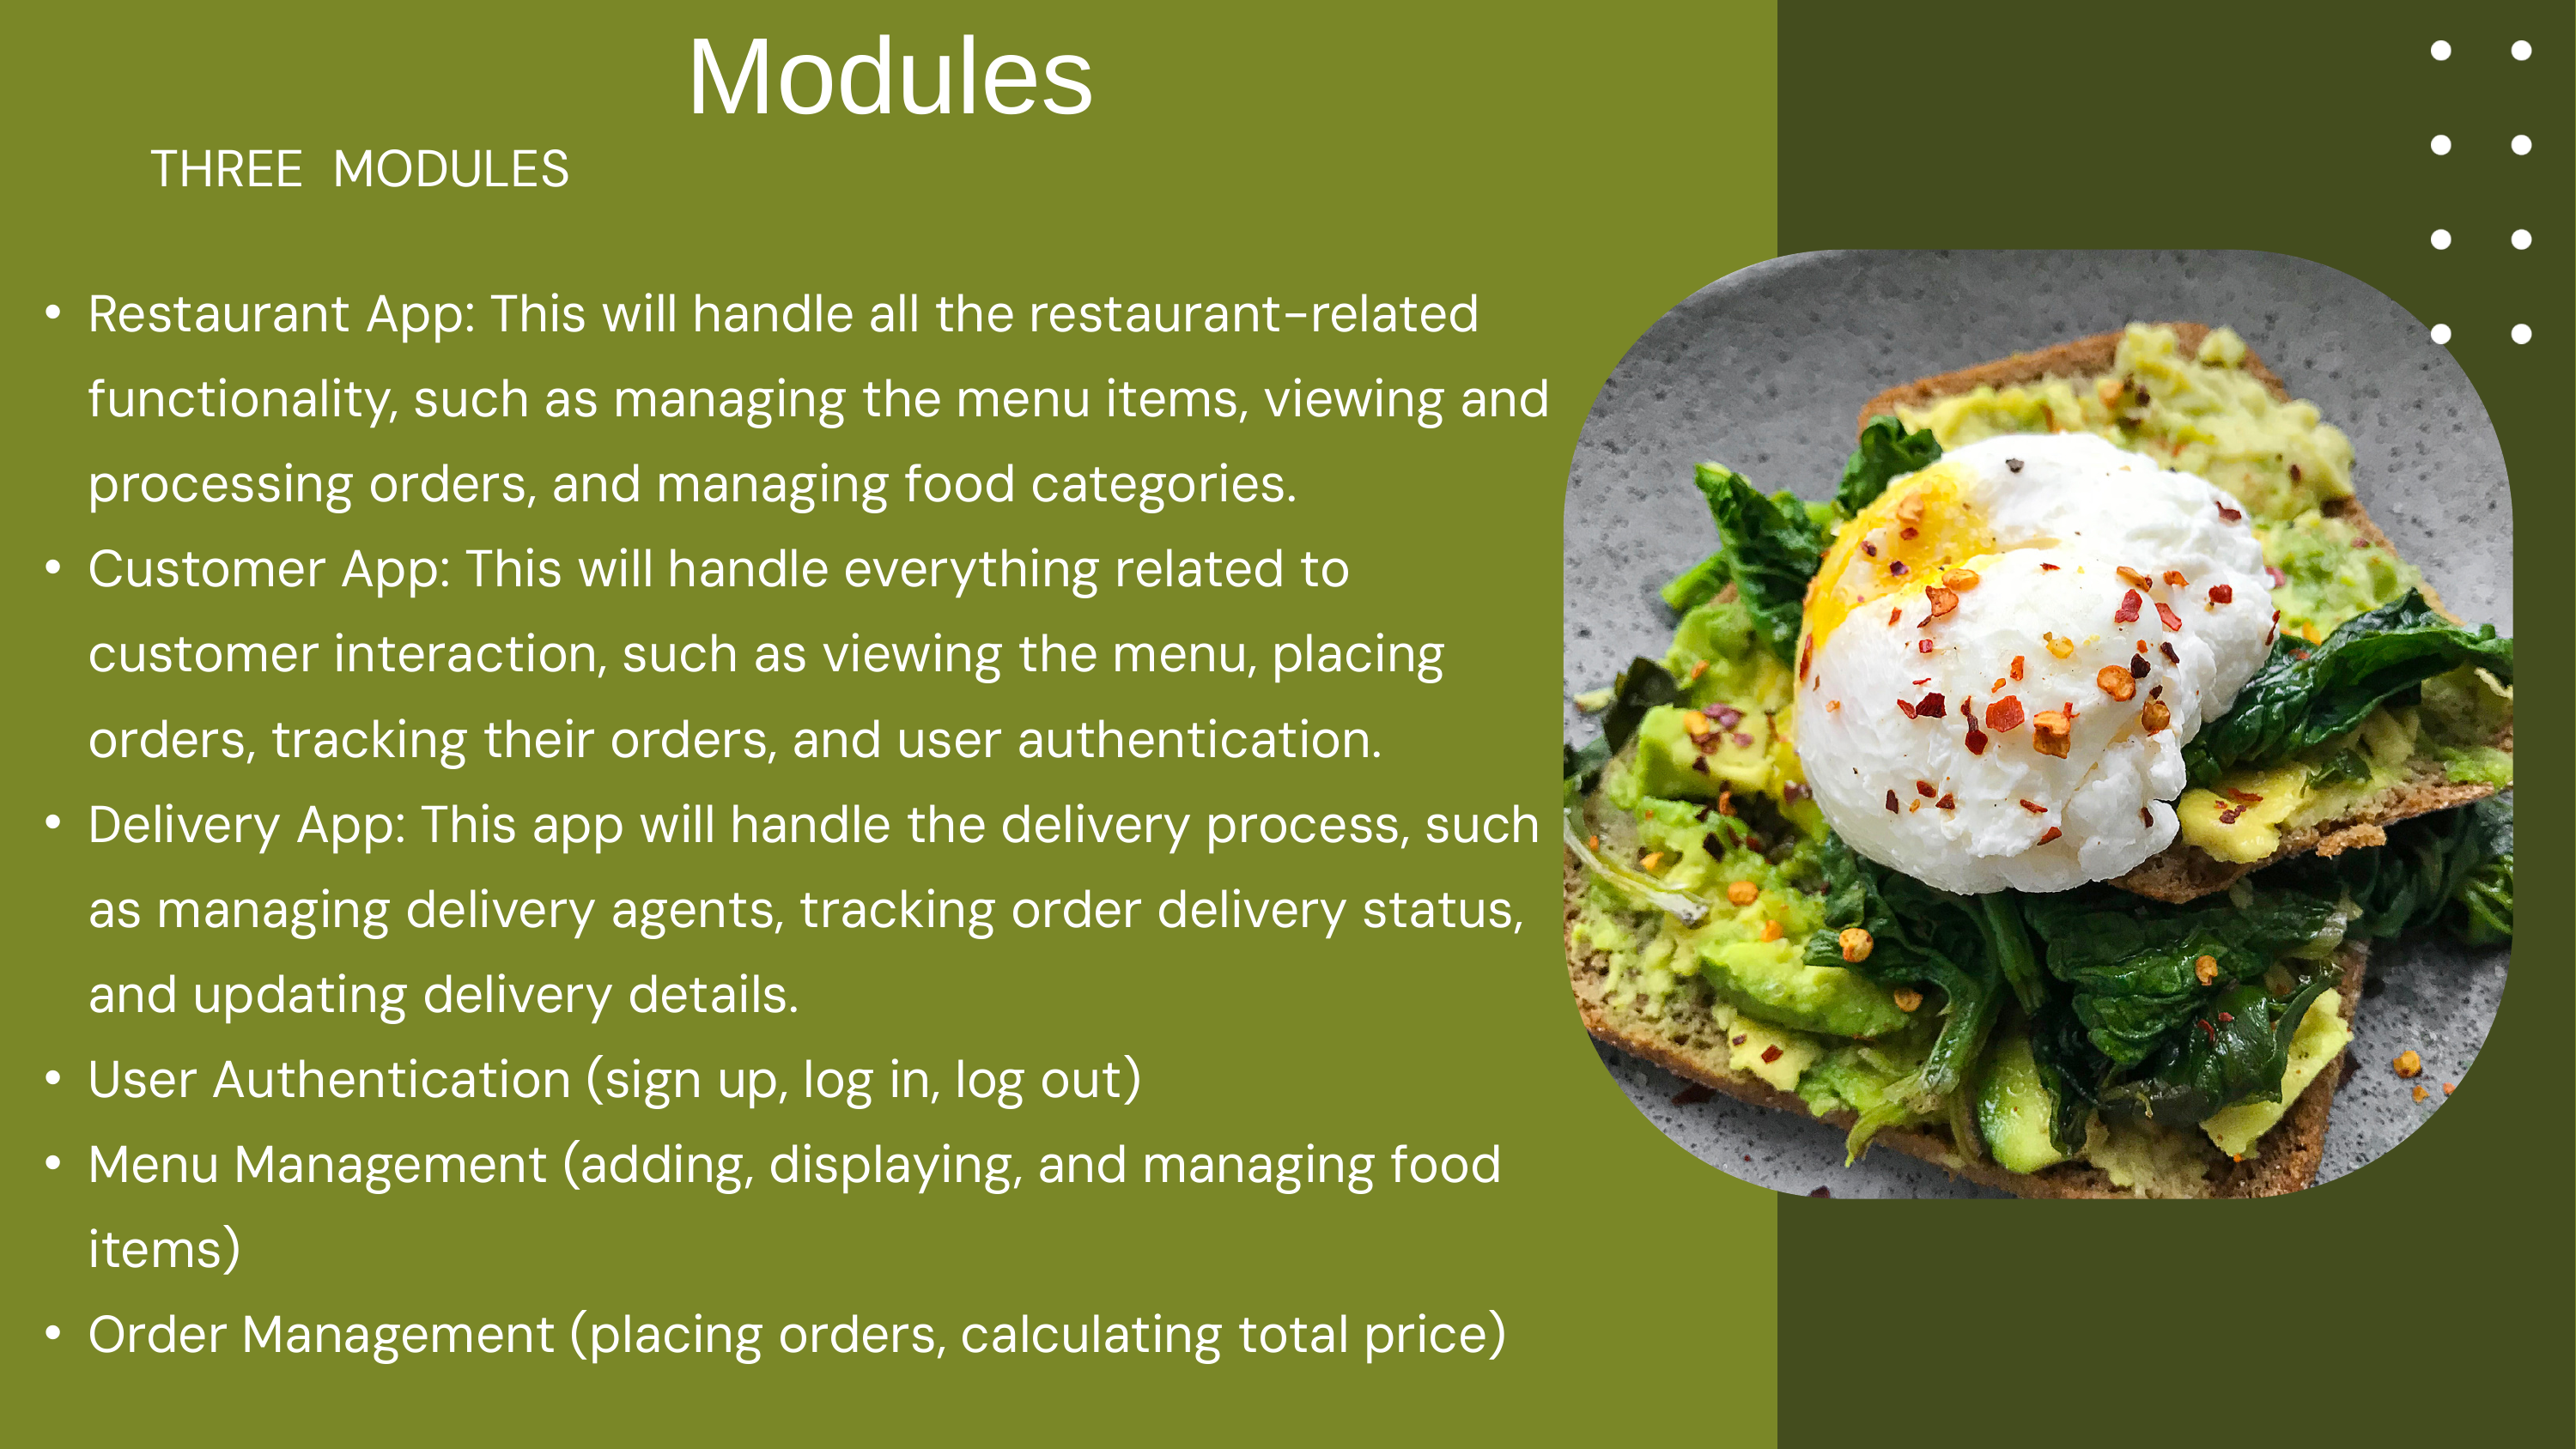

Modules

    THREE  MODULES

Restaurant App: This will handle all the restaurant-related functionality, such as managing the menu items, viewing and processing orders, and managing food categories.
Customer App: This will handle everything related to customer interaction, such as viewing the menu, placing orders, tracking their orders, and user authentication.
Delivery App: This app will handle the delivery process, such as managing delivery agents, tracking order delivery status, and updating delivery details.
User Authentication (sign up, log in, log out)
Menu Management (adding, displaying, and managing food items)
Order Management (placing orders, calculating total price)